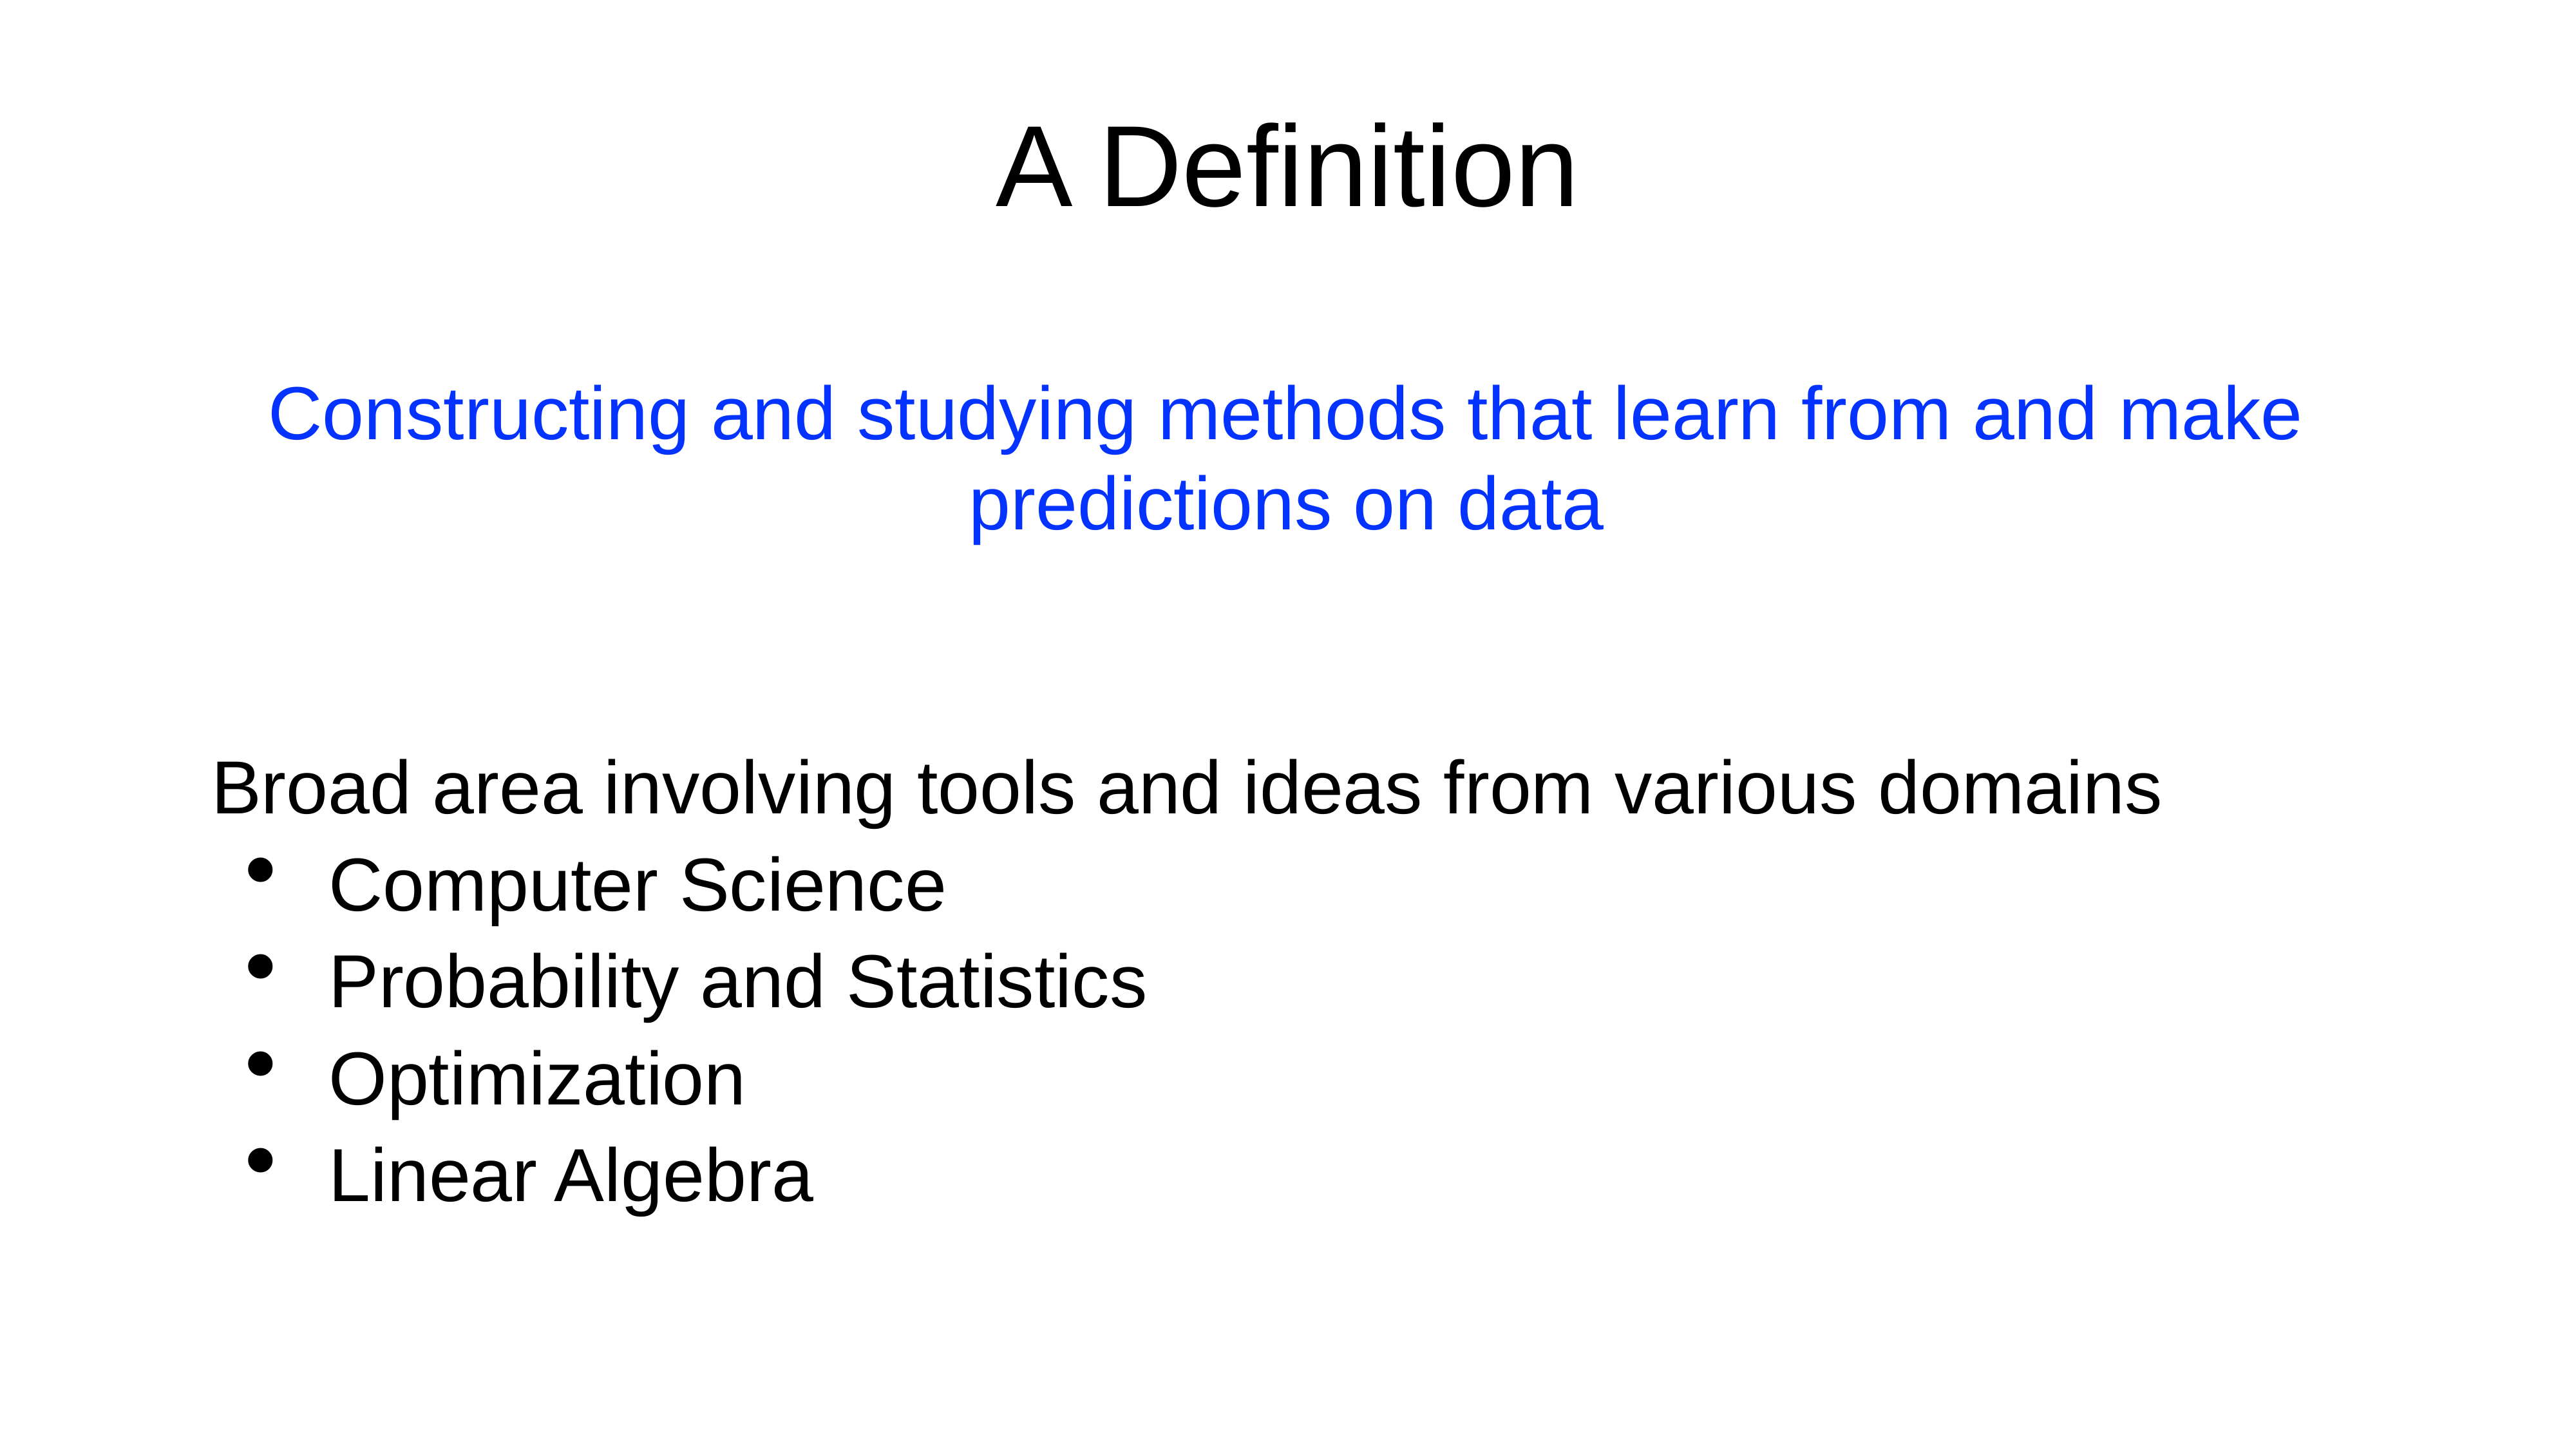

# A Definition
Constructing and studying methods that learn from and make predictions on data

Broad area involving tools and ideas from various domains
Computer Science
Probability and Statistics
Optimization
Linear Algebra